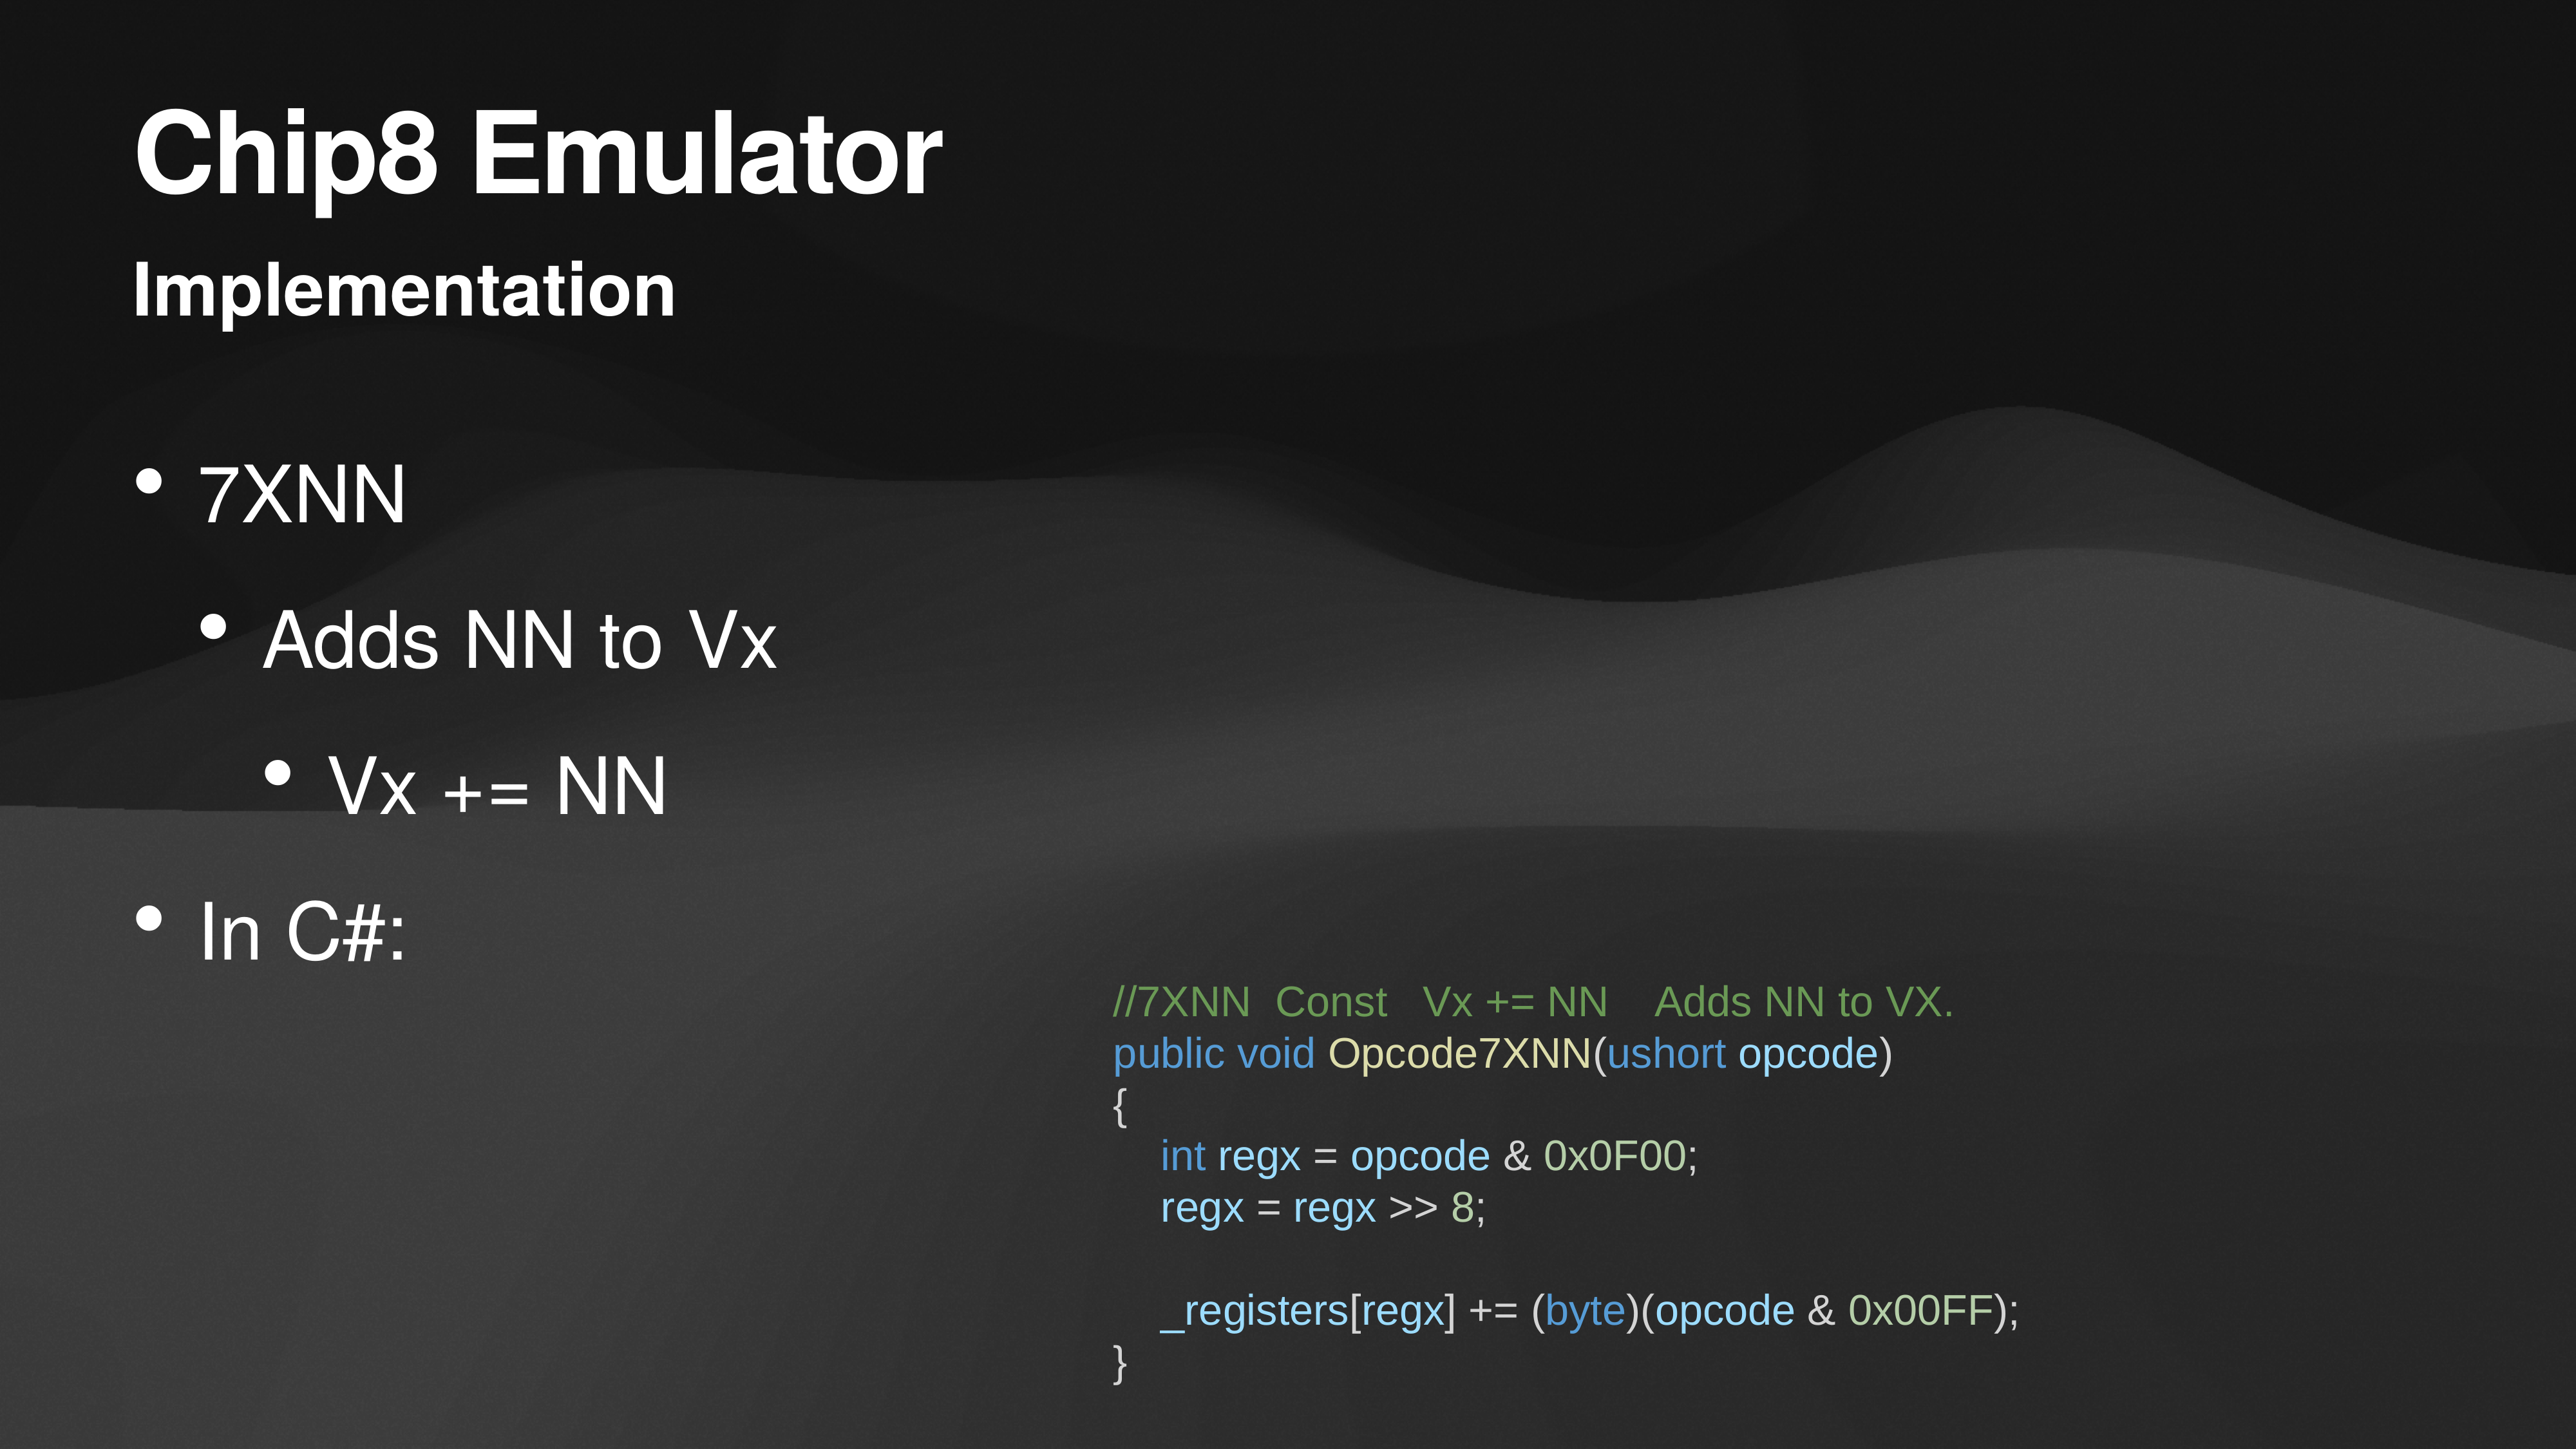

# Chip8 Emulator
Implementation
7XNN
Adds NN to Vx
Vx += NN
In C#:
//7XNN  Const   Vx += NN    Adds NN to VX.
public void Opcode7XNN(ushort opcode)
{
    int regx = opcode & 0x0F00;
    regx = regx >> 8;

    _registers[regx] += (byte)(opcode & 0x00FF);
}